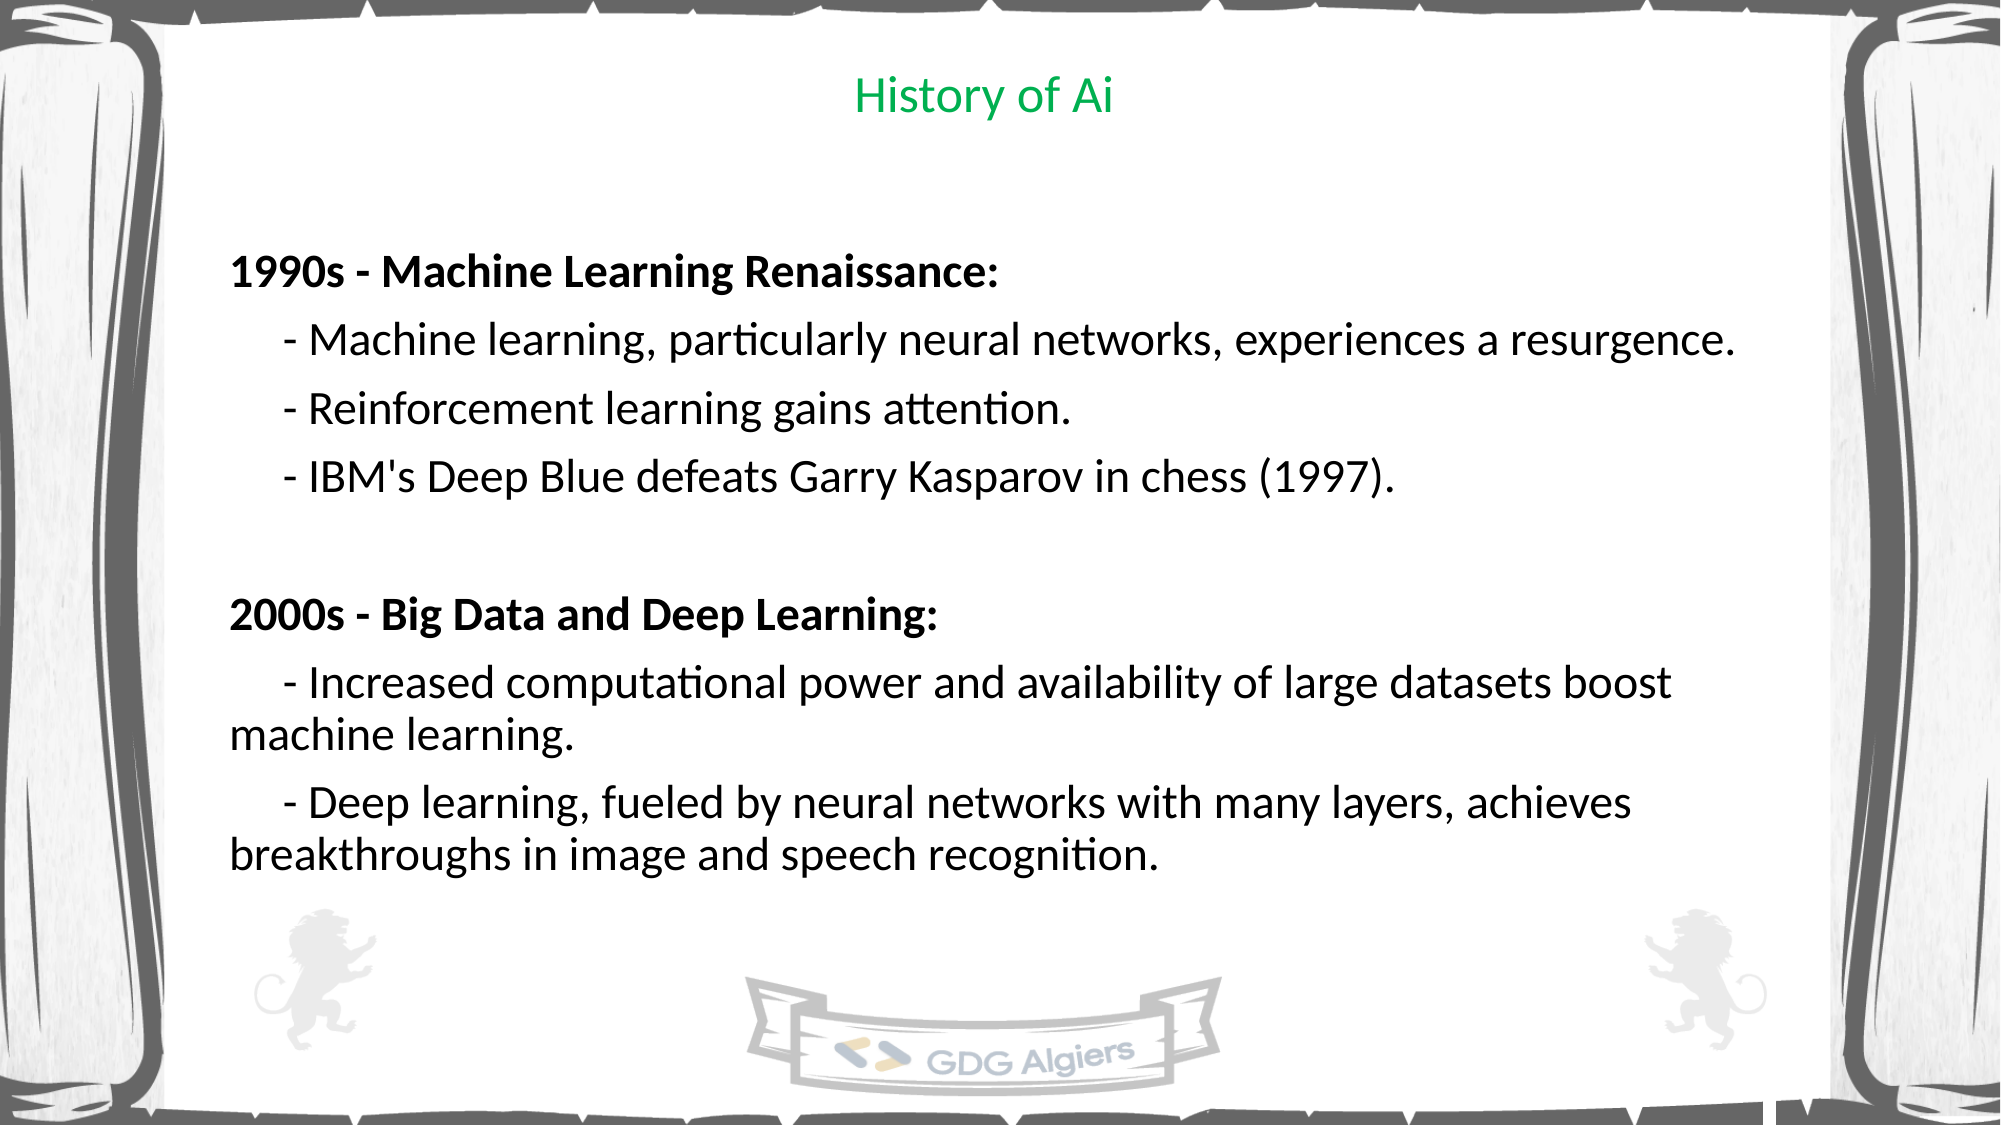

# History of Ai

1990s - Machine Learning Renaissance:
     - Machine learning, particularly neural networks, experiences a resurgence.
     - Reinforcement learning gains attention.
     - IBM's Deep Blue defeats Garry Kasparov in chess (1997).

2000s - Big Data and Deep Learning:
     - Increased computational power and availability of large datasets boost machine learning.
     - Deep learning, fueled by neural networks with many layers, achieves breakthroughs in image and speech recognition.